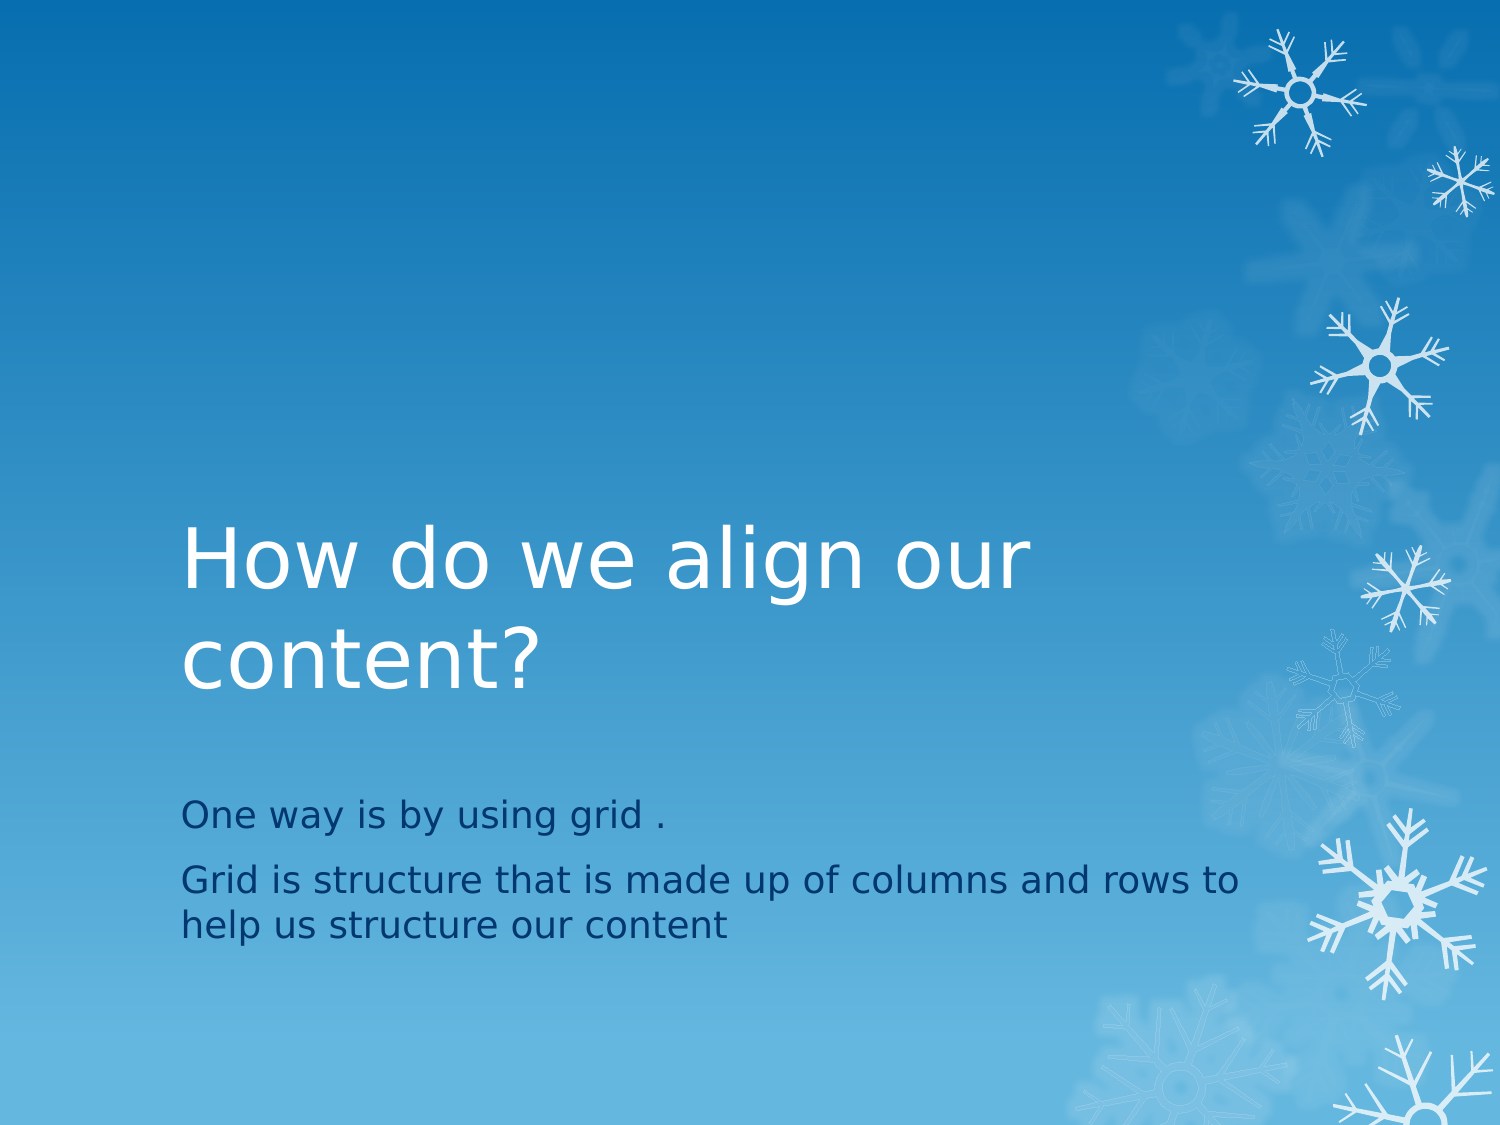

# How do we align our content?
One way is by using grid .
Grid is structure that is made up of columns and rows to help us structure our content